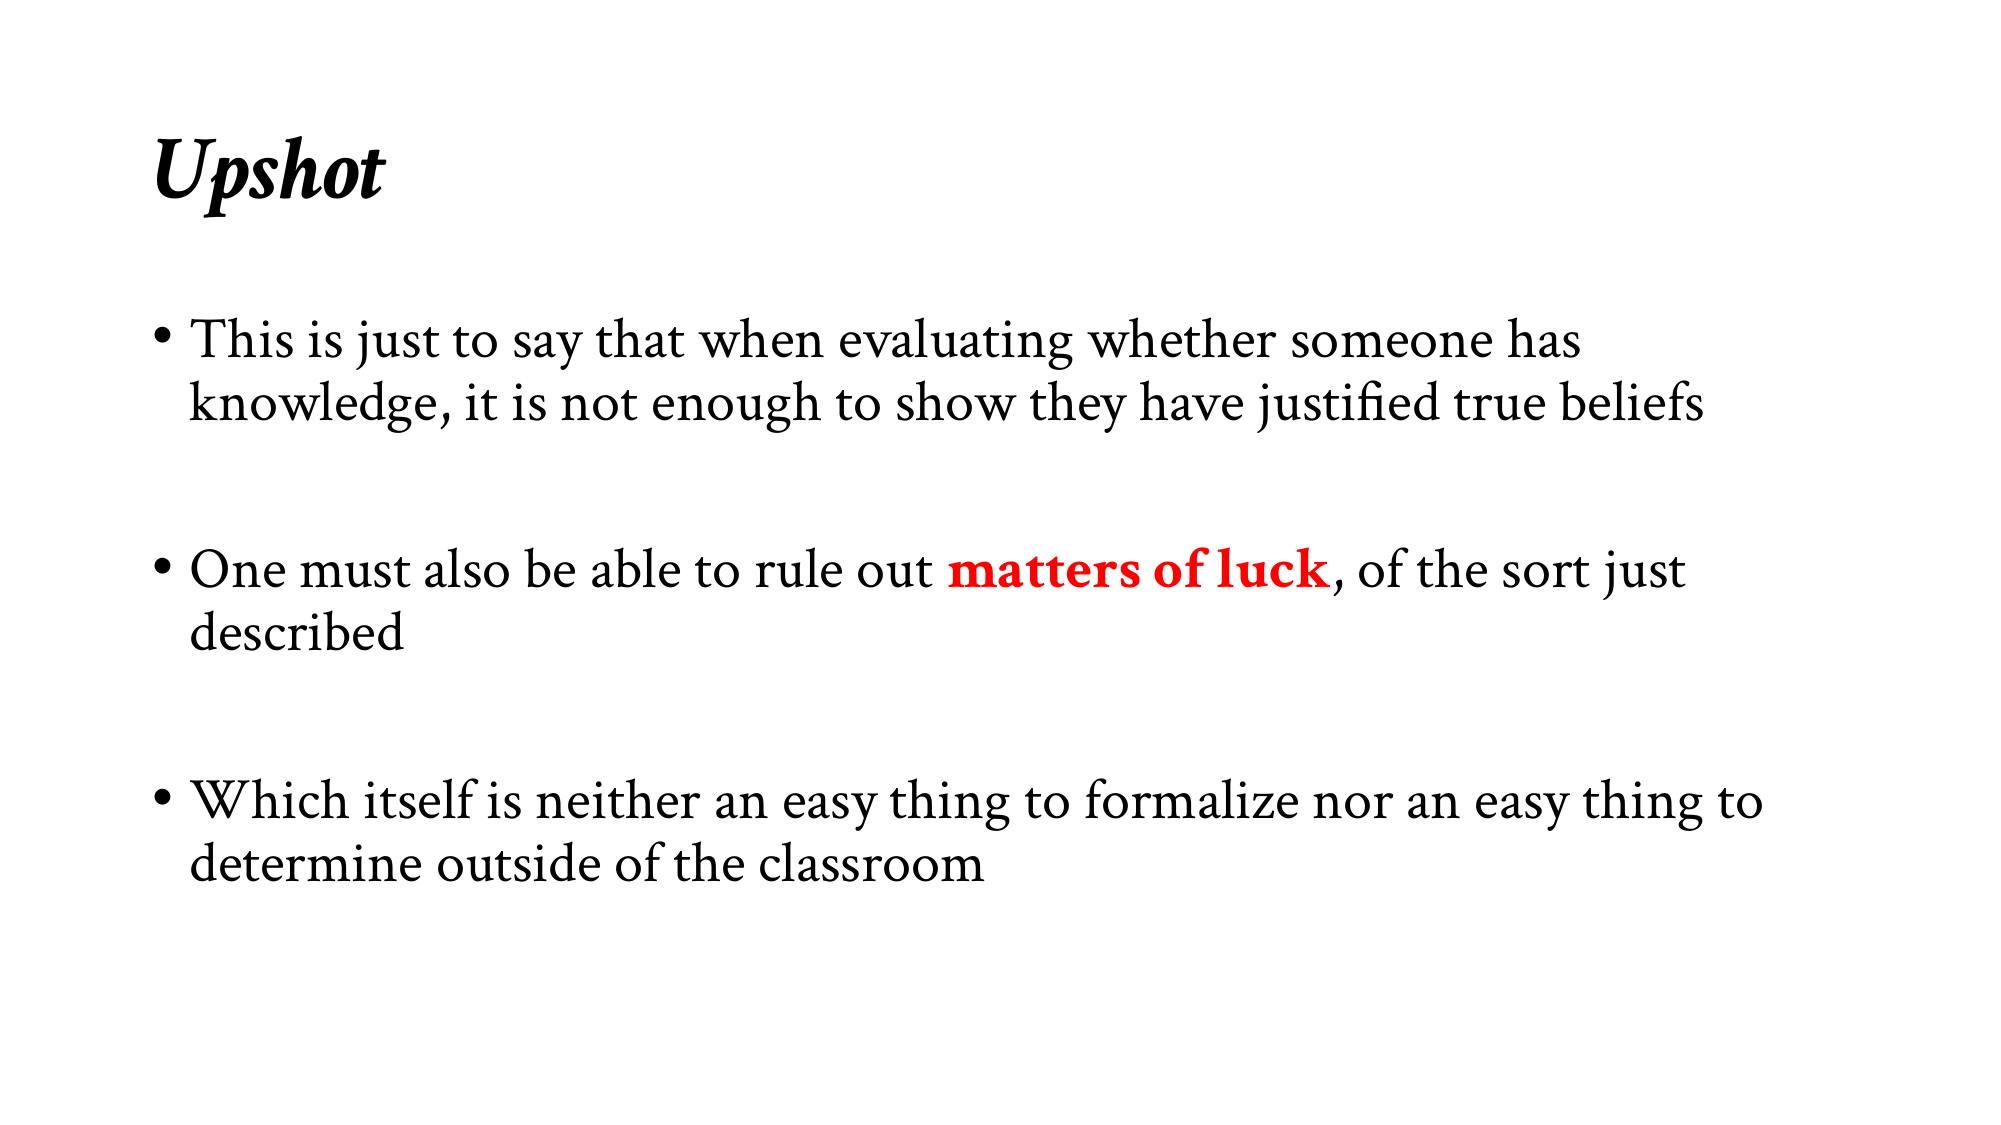

# Upshot
This is just to say that when evaluating whether someone has knowledge, it is not enough to show they have justified true beliefs

One must also be able to rule out matters of luck, of the sort just described

Which itself is neither an easy thing to formalize nor an easy thing to determine outside of the classroom